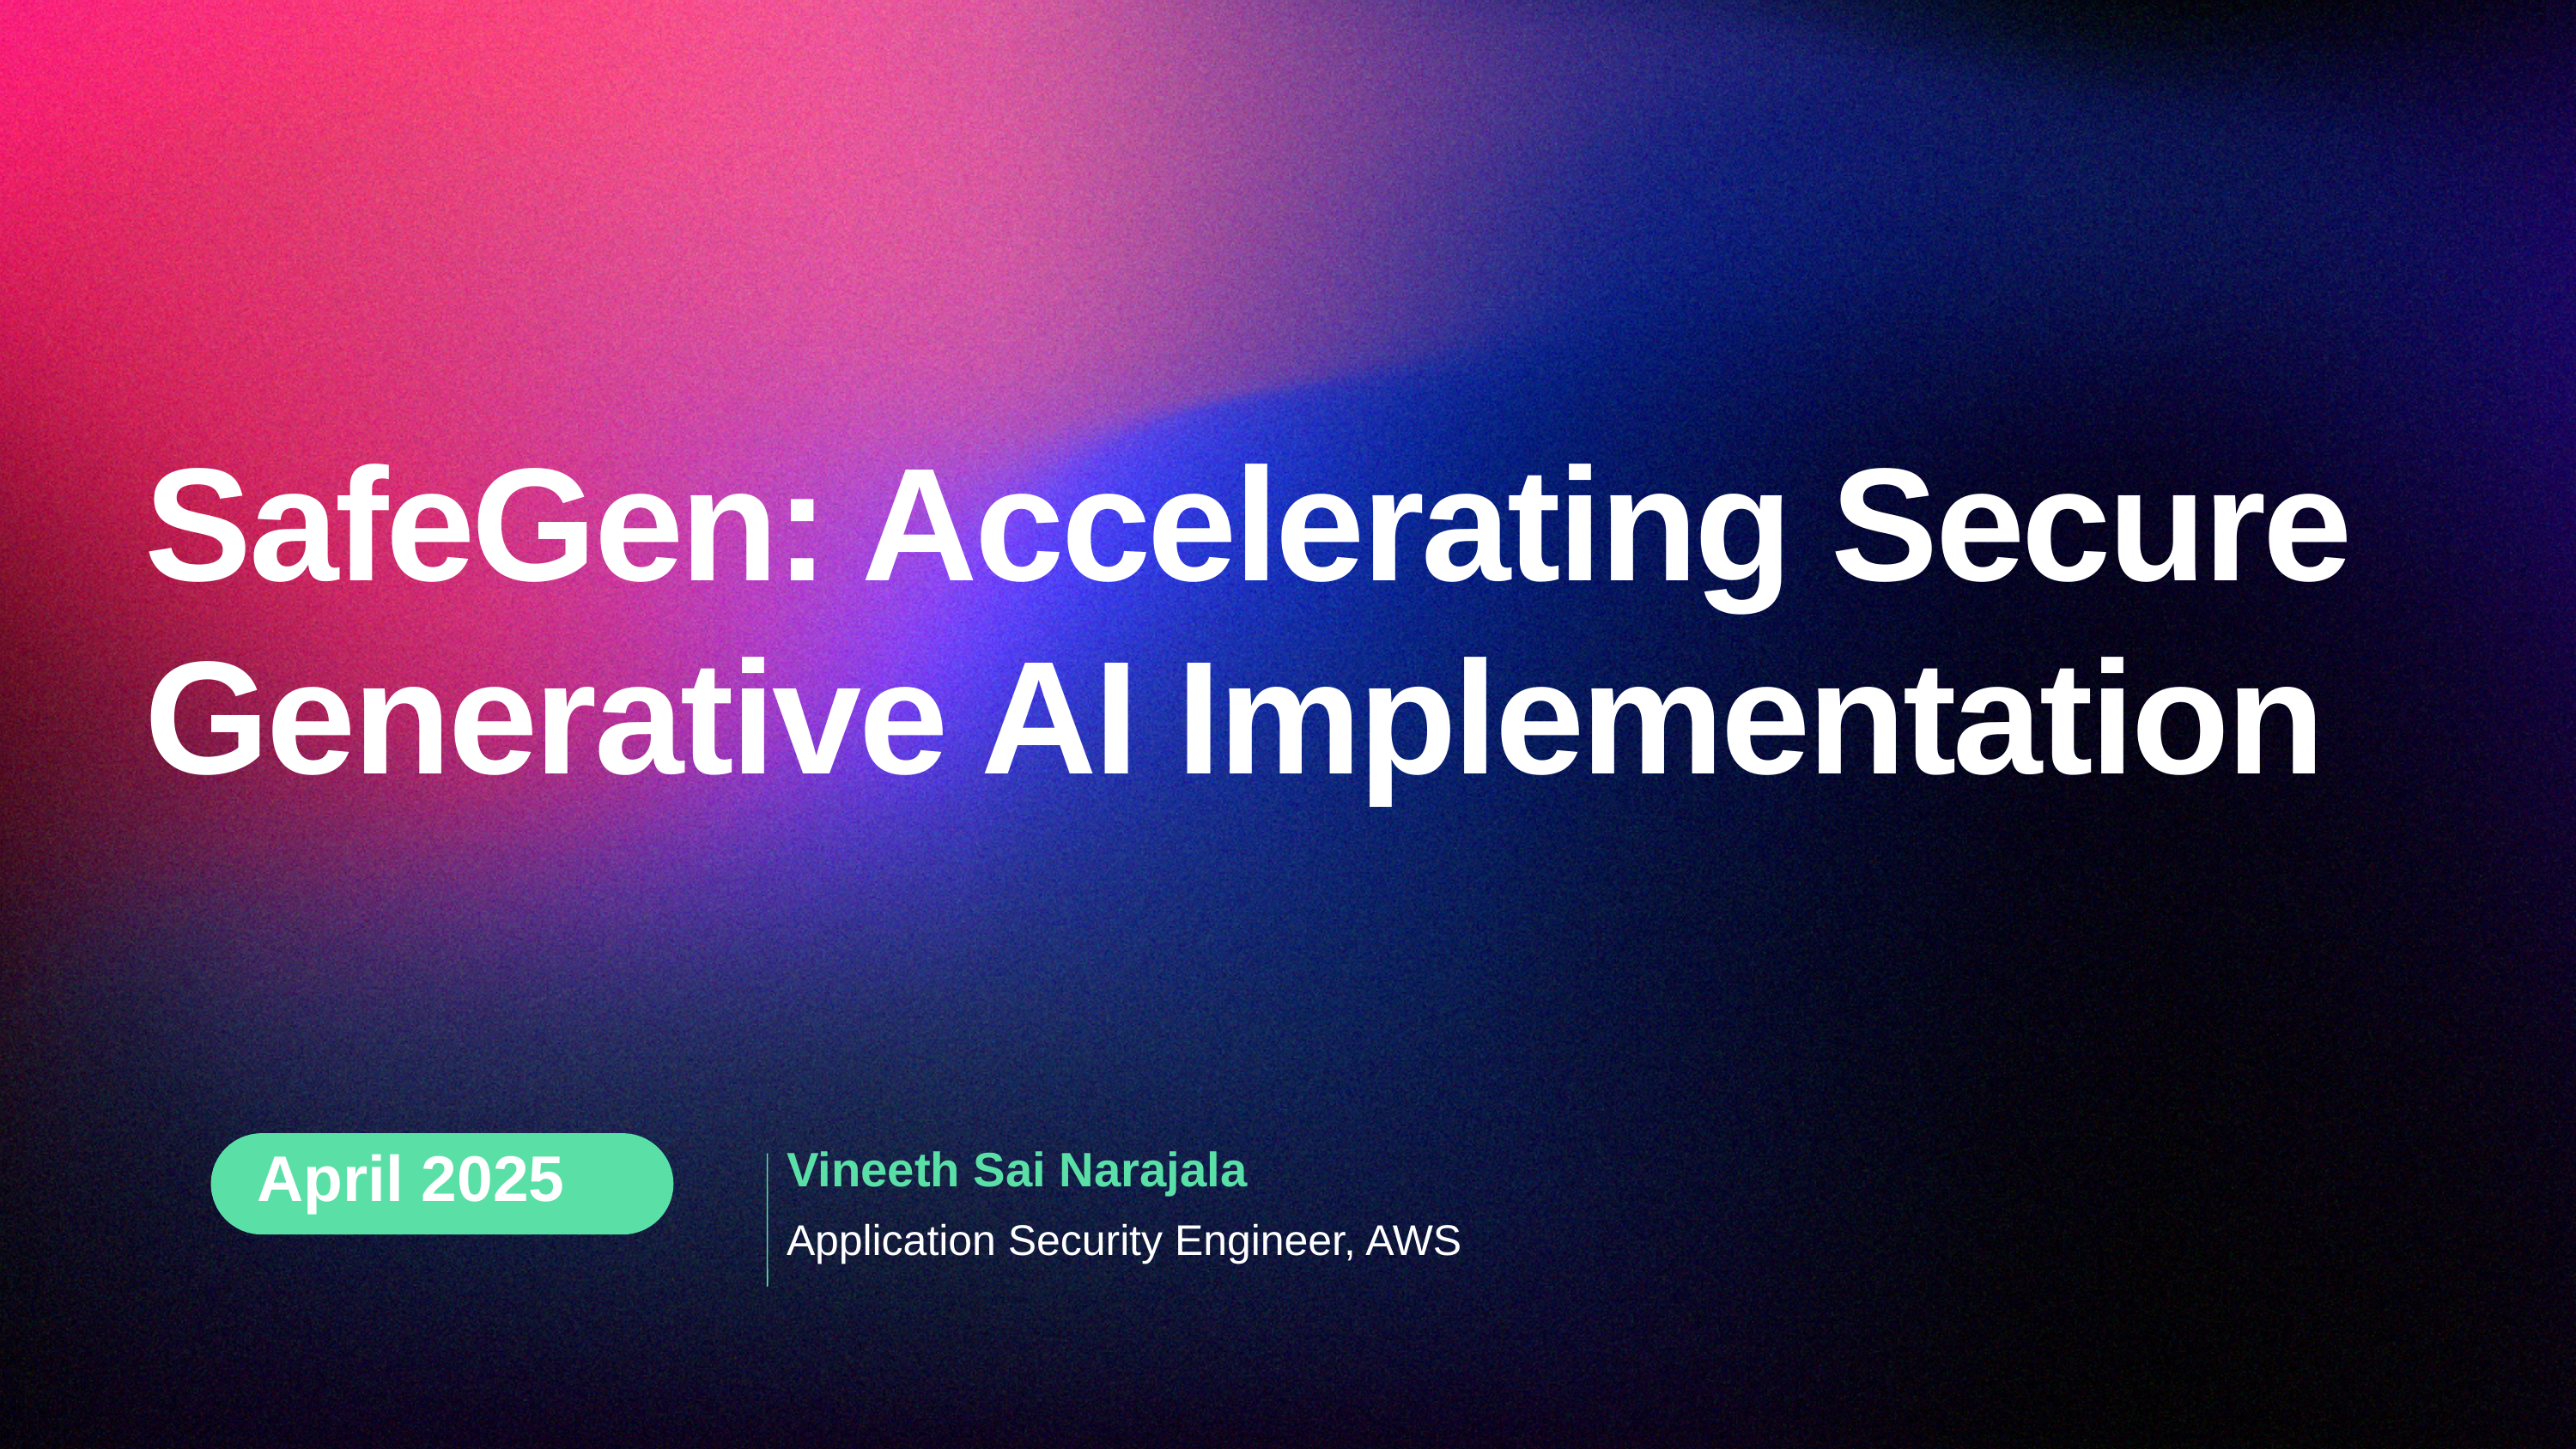

SafeGen: Accelerating Secure Generative AI Implementation

April 2025

Vineeth Sai Narajala

Application Security Engineer, AWS